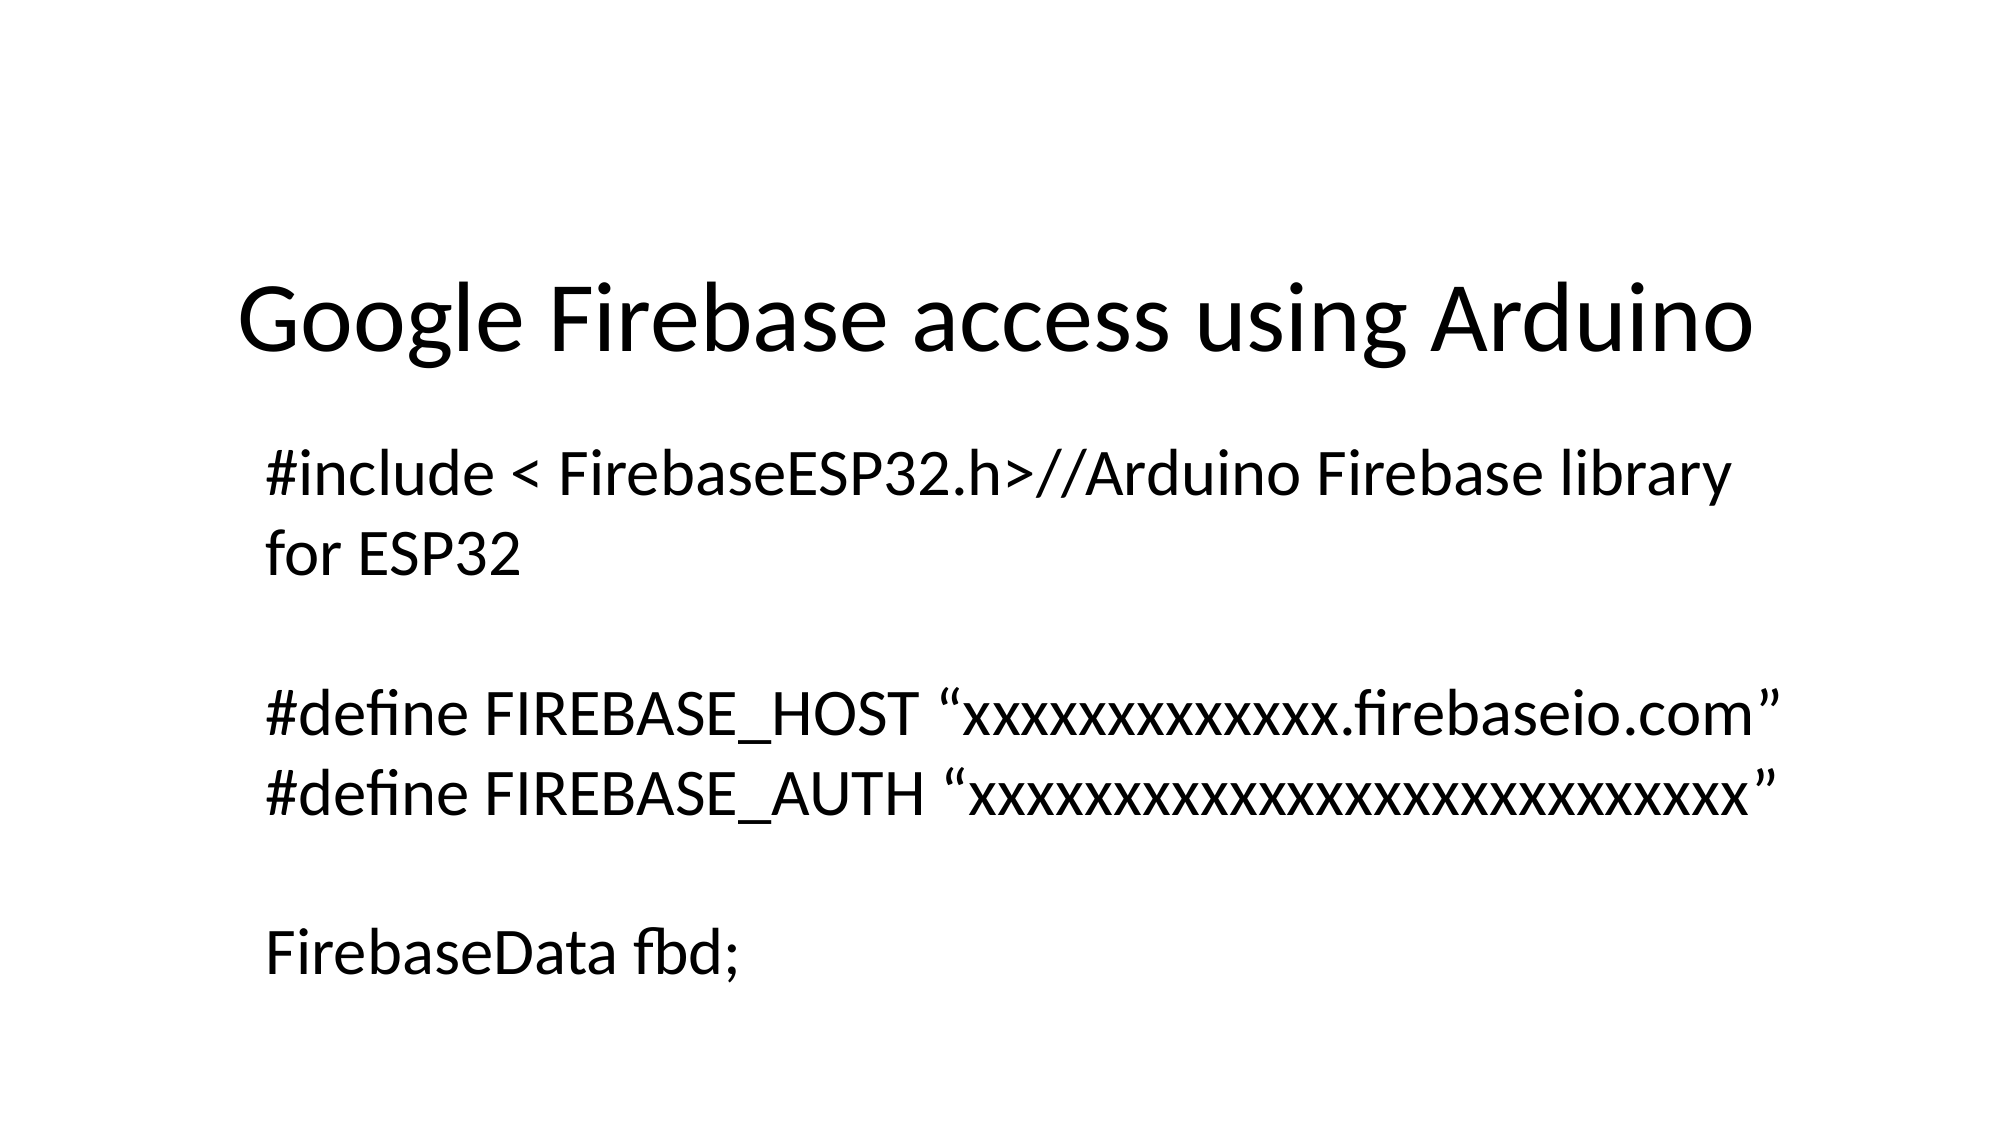

Google Firebase access using Arduino
#include < FirebaseESP32.h>//Arduino Firebase library for ESP32

#define FIREBASE_HOST “xxxxxxxxxxxxx.firebaseio.com”
#define FIREBASE_AUTH “xxxxxxxxxxxxxxxxxxxxxxxxxxx”

FirebaseData fbd;